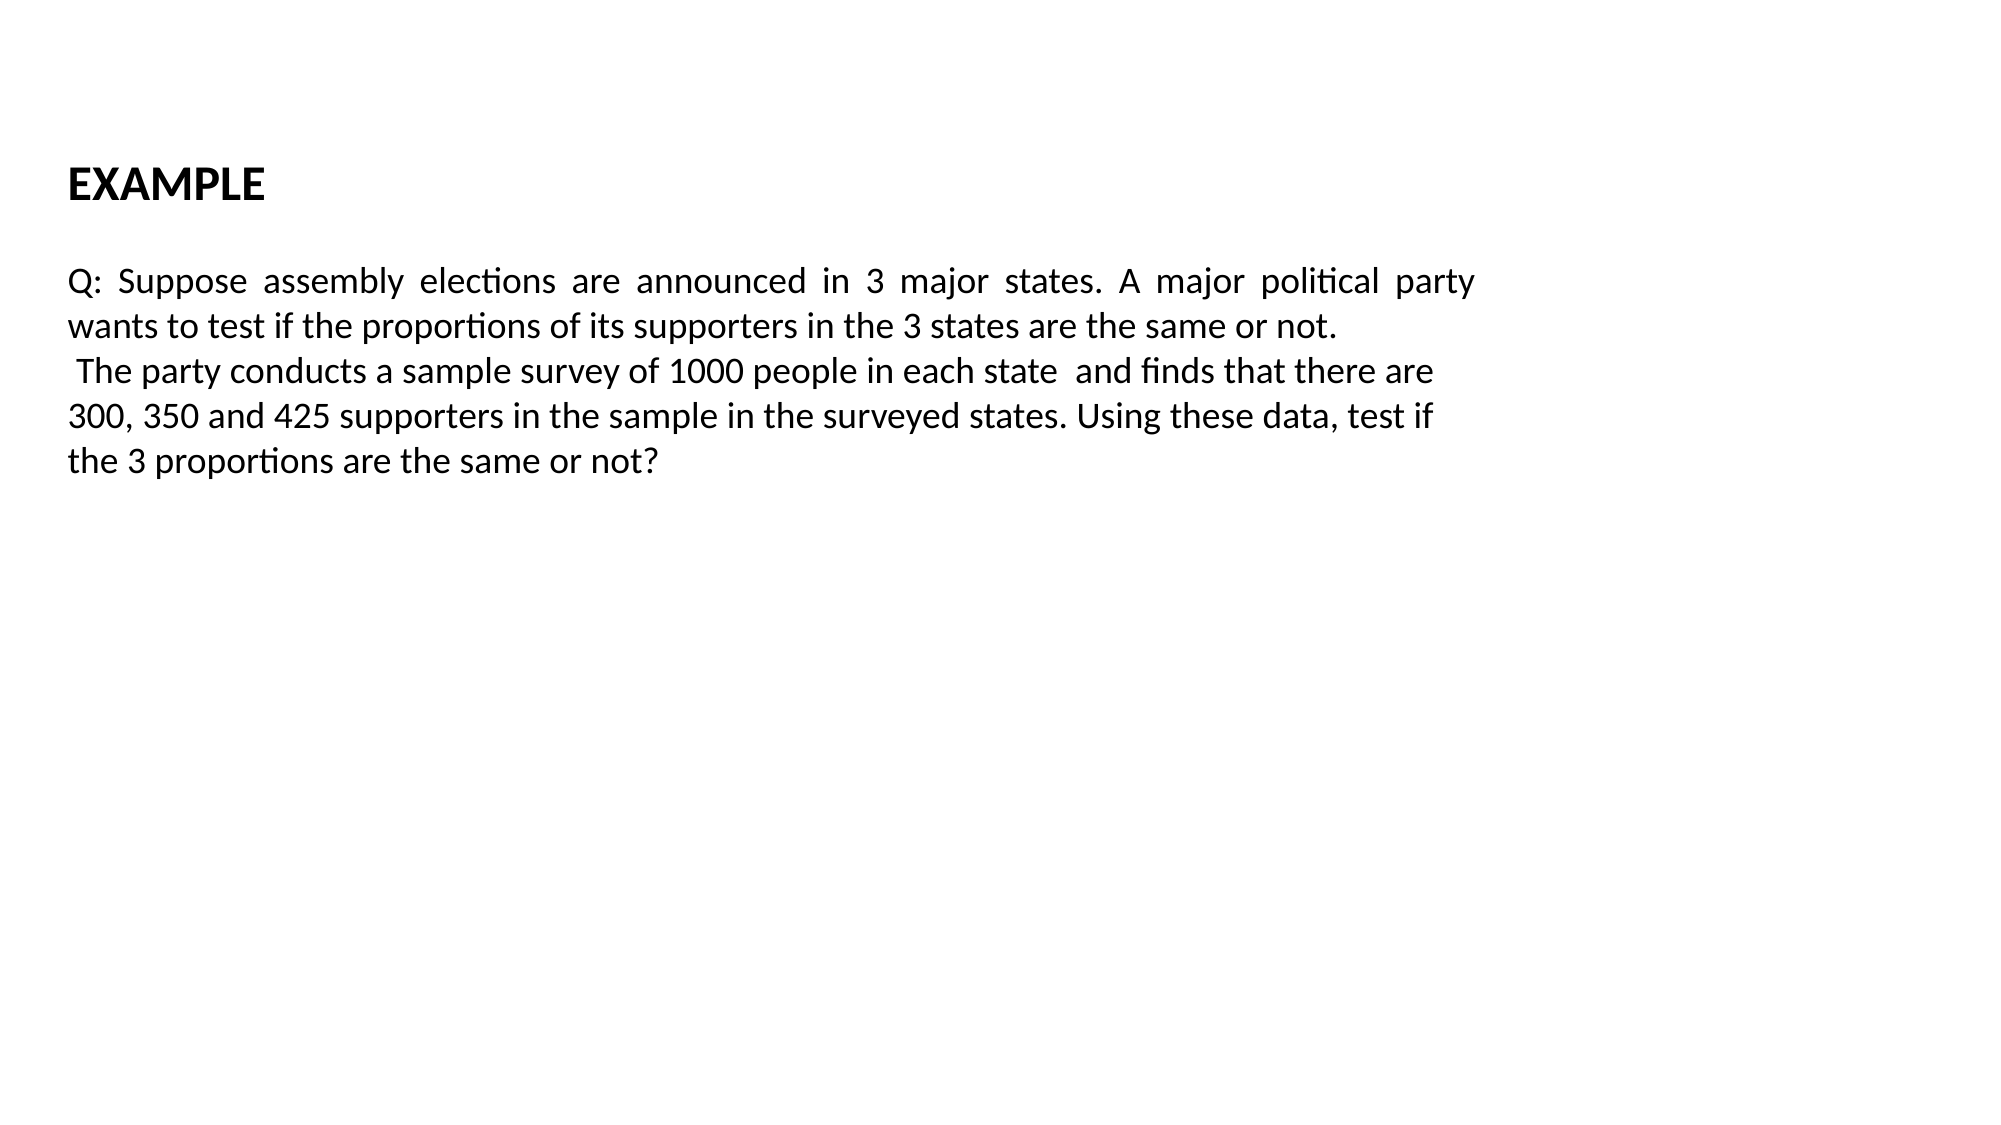

EXAMPLE

Q: Suppose assembly elections are announced in 3 major states. A major political party wants to test if the proportions of its supporters in the 3 states are the same or not.
 The party conducts a sample survey of 1000 people in each state  and finds that there are 300, 350 and 425 supporters in the sample in the surveyed states. Using these data, test if the 3 proportions are the same or not?